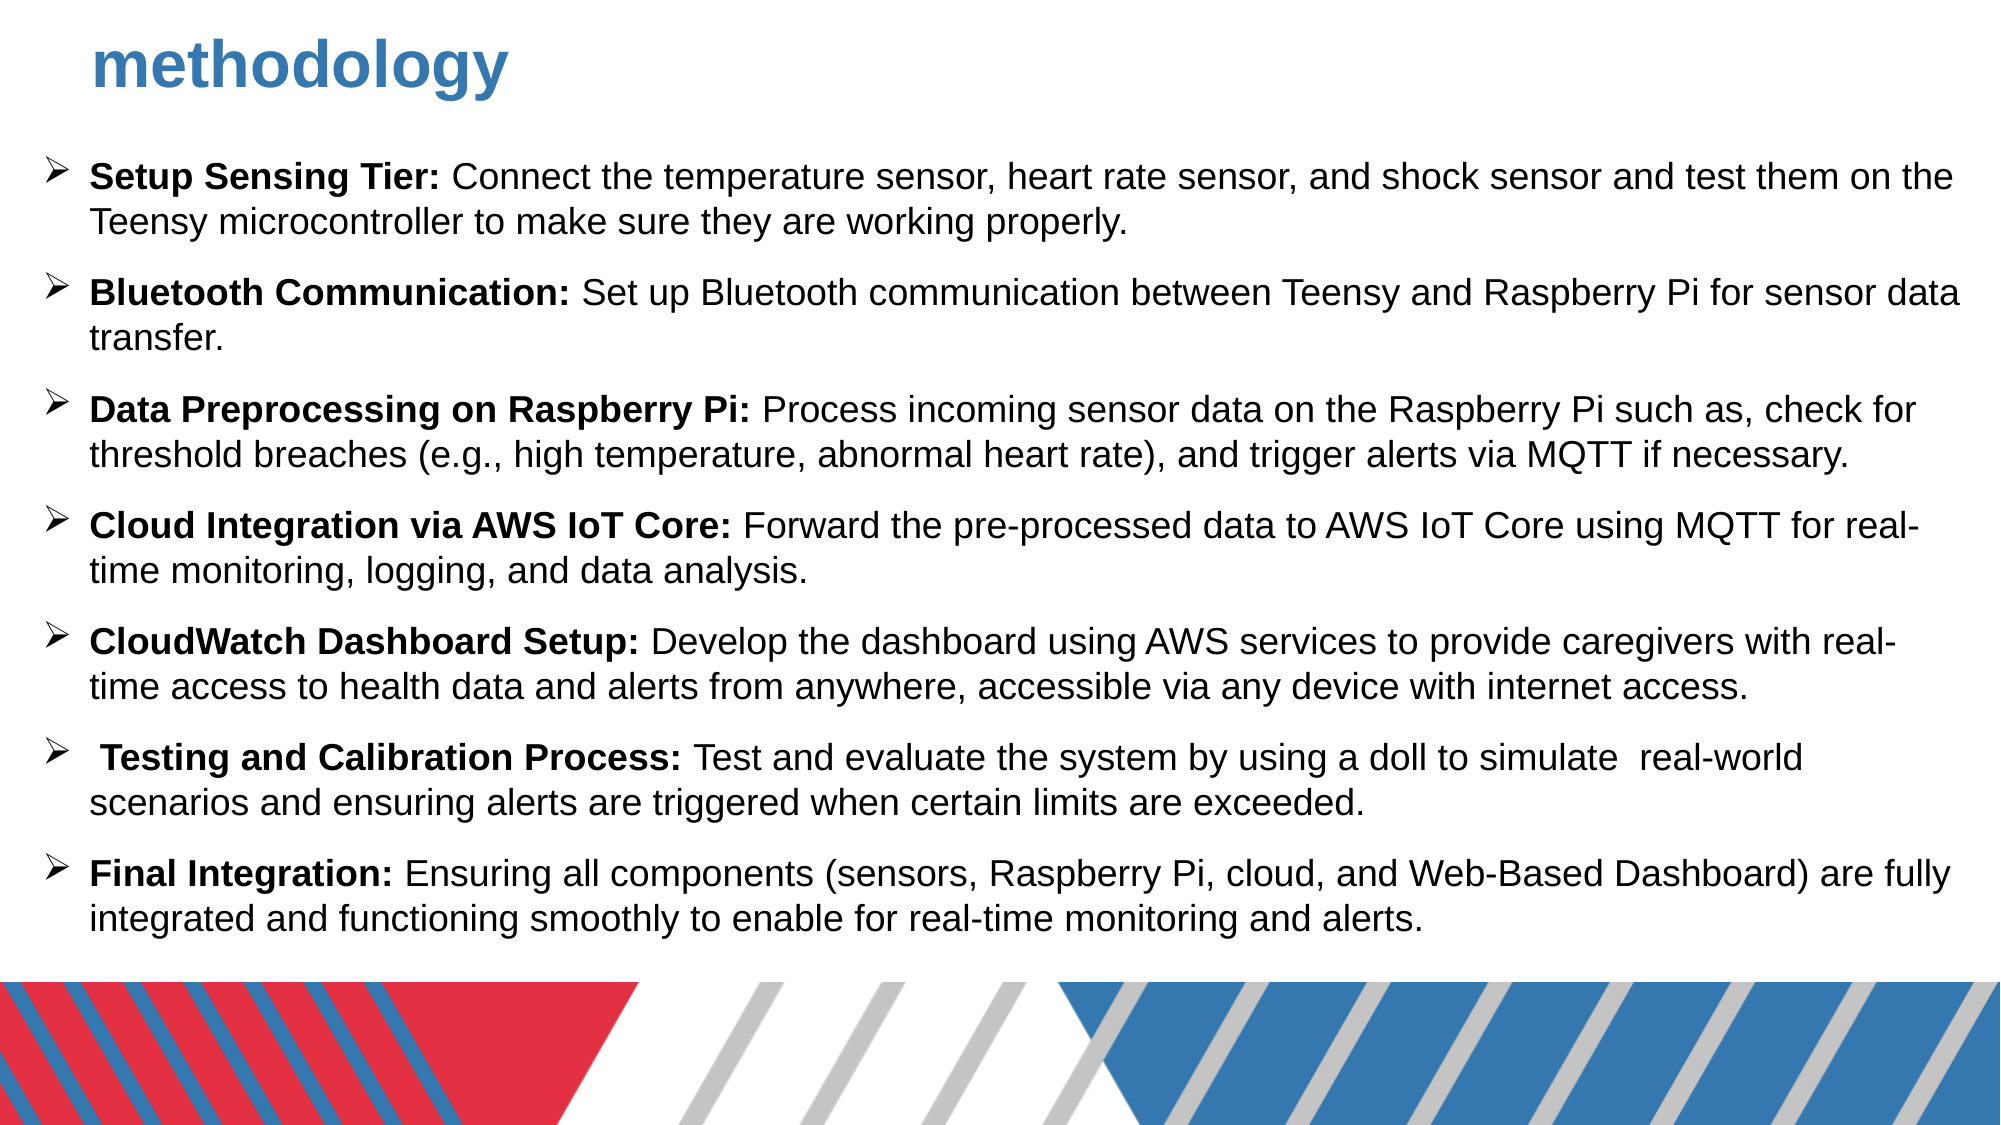

# methodology
Setup Sensing Tier: Connect the temperature sensor, heart rate sensor, and shock sensor and test them on the Teensy microcontroller to make sure they are working properly.

Bluetooth Communication: Set up Bluetooth communication between Teensy and Raspberry Pi for sensor data transfer.

Data Preprocessing on Raspberry Pi: Process incoming sensor data on the Raspberry Pi such as, check for threshold breaches (e.g., high temperature, abnormal heart rate), and trigger alerts via MQTT if necessary.

Cloud Integration via AWS IoT Core: Forward the pre-processed data to AWS IoT Core using MQTT for real-time monitoring, logging, and data analysis.

CloudWatch Dashboard Setup: Develop the dashboard using AWS services to provide caregivers with real-time access to health data and alerts from anywhere, accessible via any device with internet access.

 Testing and Calibration Process: Test and evaluate the system by using a doll to simulate  real-world scenarios and ensuring alerts are triggered when certain limits are exceeded.

Final Integration: Ensuring all components (sensors, Raspberry Pi, cloud, and Web-Based Dashboard) are fully integrated and functioning smoothly to enable for real-time monitoring and alerts.